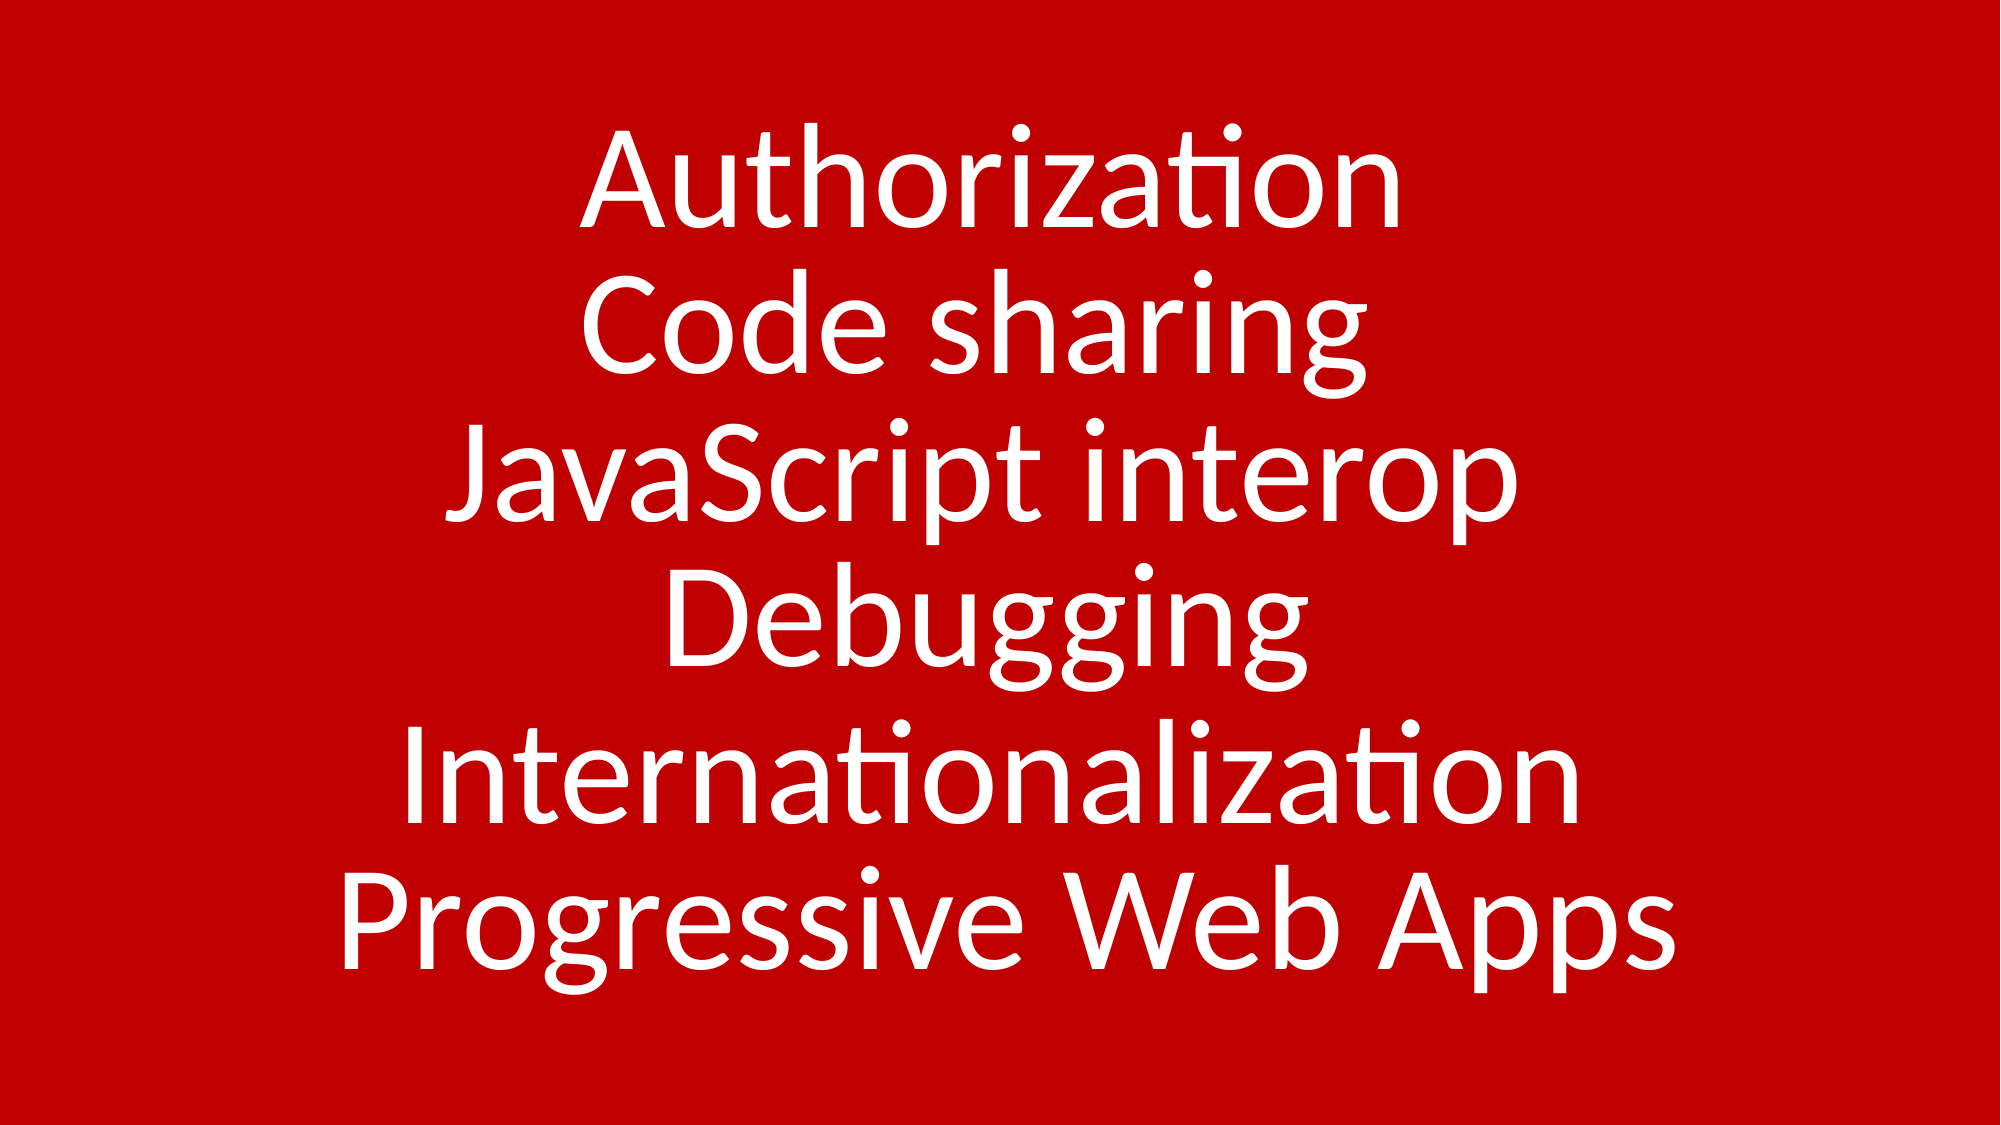

Authorization
Code sharing
JavaScript interop
Debugging
Internationalization
Progressive Web Apps